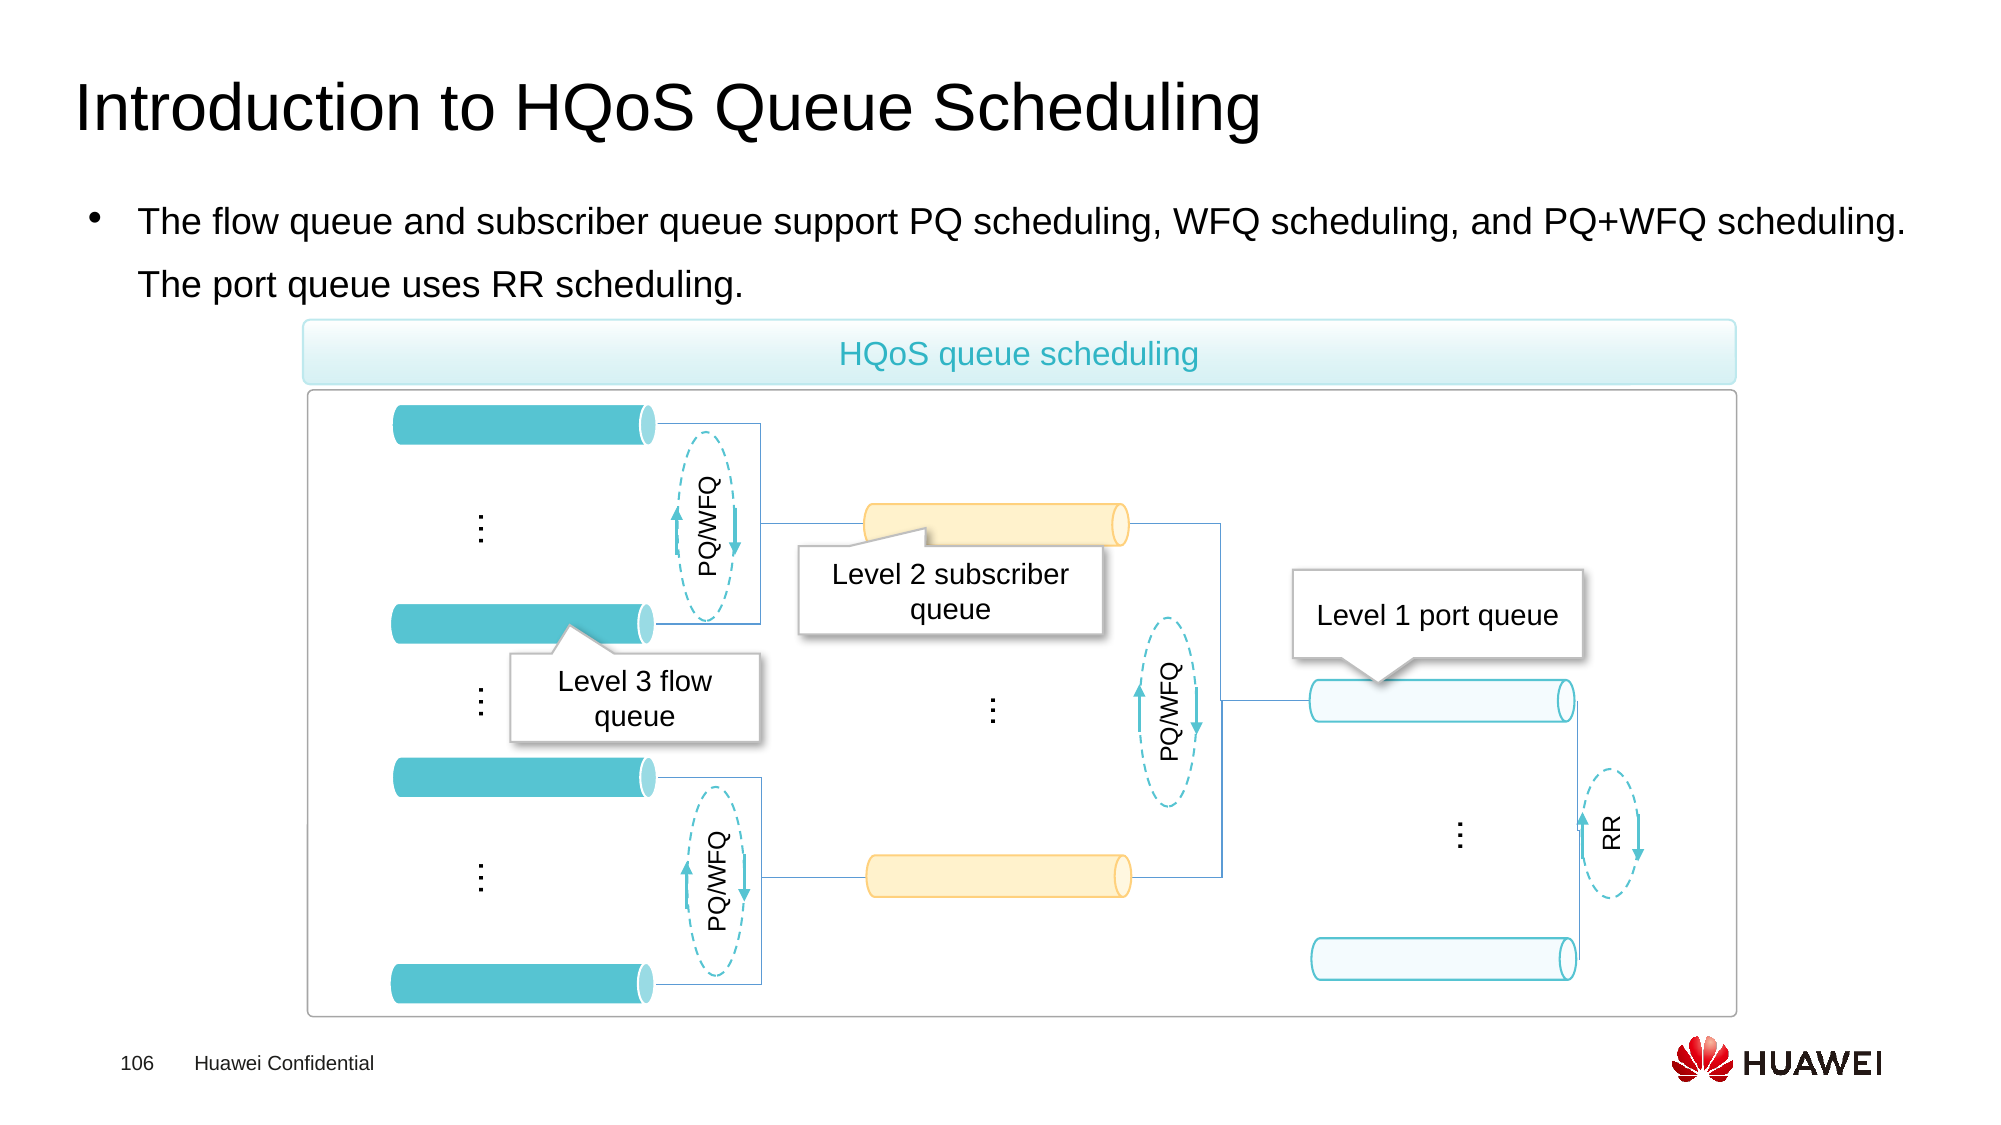

# Introduction to HQoS Queue Scheduling
The flow queue and subscriber queue support PQ scheduling, WFQ scheduling, and PQ+WFQ scheduling. The port queue uses RR scheduling.

HQoS queue scheduling

…
PQ/WFQ
Level 2 subscriber queue

Level 1 port queue

...
Level 3 flow queue
…
PQ/WFQ

...
RR

…

PQ/WFQ